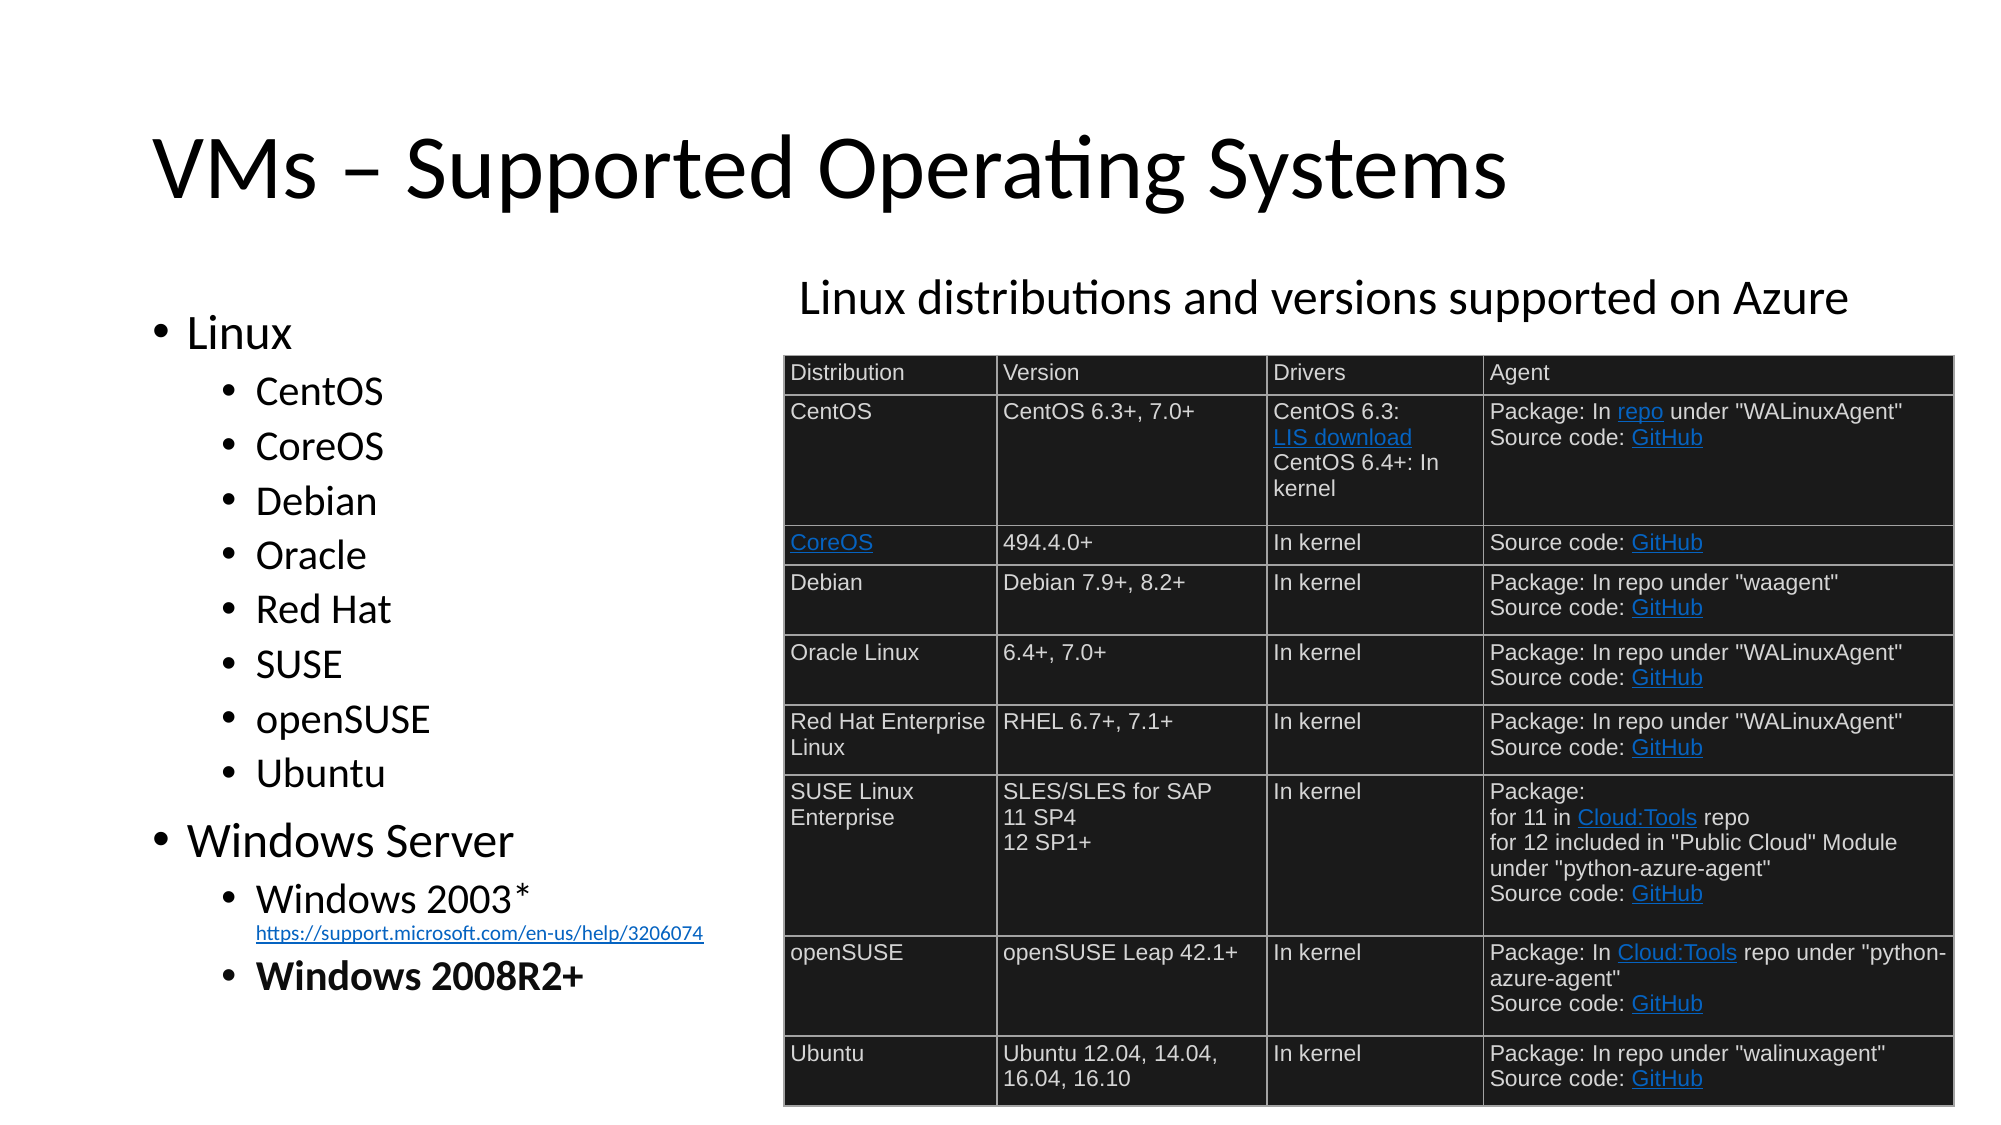

# VMs – Supported Operating Systems
Linux distributions and versions supported on Azure
Linux
CentOS
CoreOS
Debian
Oracle
Red Hat
SUSE
openSUSE
Ubuntu
Windows Server
Windows 2003*
https://support.microsoft.com/en-us/help/3206074
Windows 2008R2+

| Distribution | Version | Drivers | Agent |
| --- | --- | --- | --- |
| CentOS | CentOS 6.3+, 7.0+ | CentOS 6.3: LIS download CentOS 6.4+: In kernel | Package: In repo under "WALinuxAgent"  Source code: GitHub |
| CoreOS | 494.4.0+ | In kernel | Source code: GitHub |
| Debian | Debian 7.9+, 8.2+ | In kernel | Package: In repo under "waagent"  Source code: GitHub |
| Oracle Linux | 6.4+, 7.0+ | In kernel | Package: In repo under "WALinuxAgent"  Source code: GitHub |
| Red Hat Enterprise Linux | RHEL 6.7+, 7.1+ | In kernel | Package: In repo under "WALinuxAgent"  Source code: GitHub |
| SUSE Linux Enterprise | SLES/SLES for SAP 11 SP4 12 SP1+ | In kernel | Package: for 11 in Cloud:Tools repo for 12 included in "Public Cloud" Module under "python-azure-agent" Source code: GitHub |
| openSUSE | openSUSE Leap 42.1+ | In kernel | Package: In Cloud:Tools repo under "python-azure-agent"  Source code: GitHub |
| Ubuntu | Ubuntu 12.04, 14.04, 16.04, 16.10 | In kernel | Package: In repo under "walinuxagent"  Source code: GitHub |